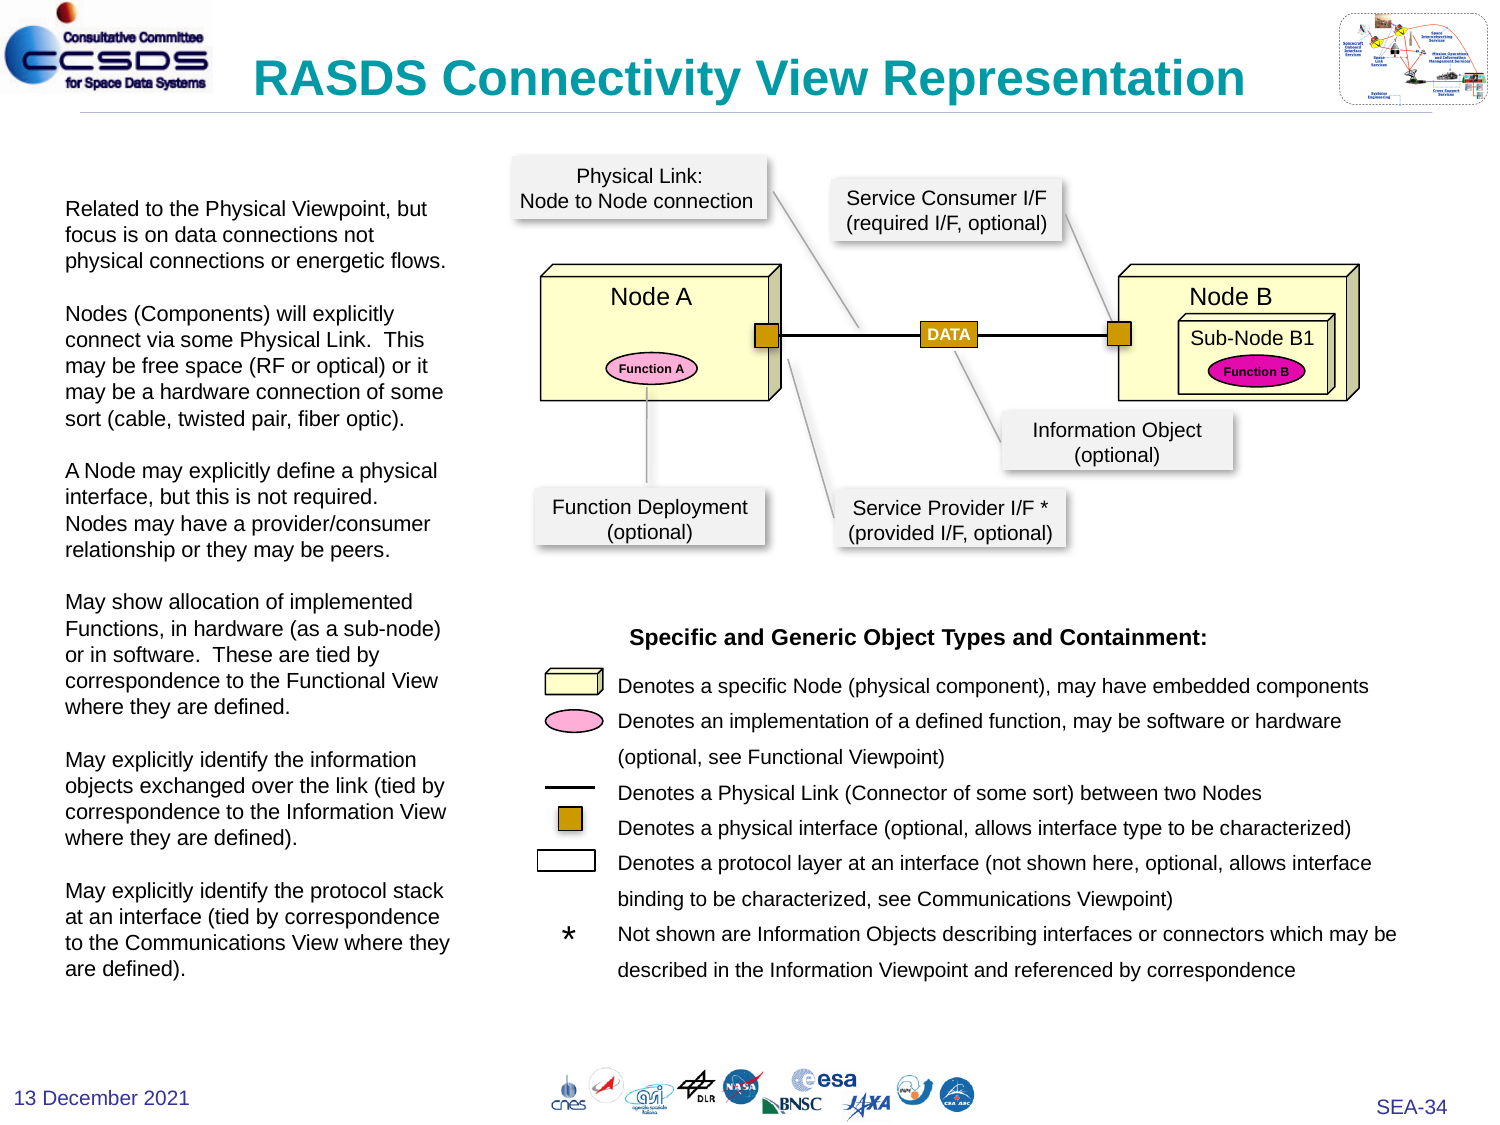

# RASDS Connectivity View Representation
Physical Link:
Node to Node connection
Service Consumer I/F
(required I/F, optional)

Related to the Physical Viewpoint, but focus is on data connections not physical connections or energetic flows.

Nodes (Components) will explicitly connect via some Physical Link.  This may be free space (RF or optical) or it may be a hardware connection of some sort (cable, twisted pair, fiber optic).

A Node may explicitly define a physical interface, but this is not required.  Nodes may have a provider/consumer relationship or they may be peers.

May show allocation of implemented Functions, in hardware (as a sub-node) or in software.  These are tied by correspondence to the Functional View where they are defined.

May explicitly identify the information objects exchanged over the link (tied by correspondence to the Information View where they are defined).

May explicitly identify the protocol stack at an interface (tied by correspondence to the Communications View where they are defined).

Node B
Node A

Sub-Node B1
DATA

Function A
Function B
Information Object
(optional)
Function Deployment
(optional)
Service Provider I/F *
(provided I/F, optional)
Specific and Generic Object Types and Containment:
Denotes a specific Node (physical component), may have embedded components
Denotes an implementation of a defined function, may be software or hardware (optional, see Functional Viewpoint)
Denotes a Physical Link (Connector of some sort) between two Nodes
Denotes a physical interface (optional, allows interface type to be characterized)
Denotes a protocol layer at an interface (not shown here, optional, allows interface binding to be characterized, see Communications Viewpoint)
Not shown are Information Objects describing interfaces or connectors which may be described in the Information Viewpoint and referenced by correspondence

*
13 December 2021